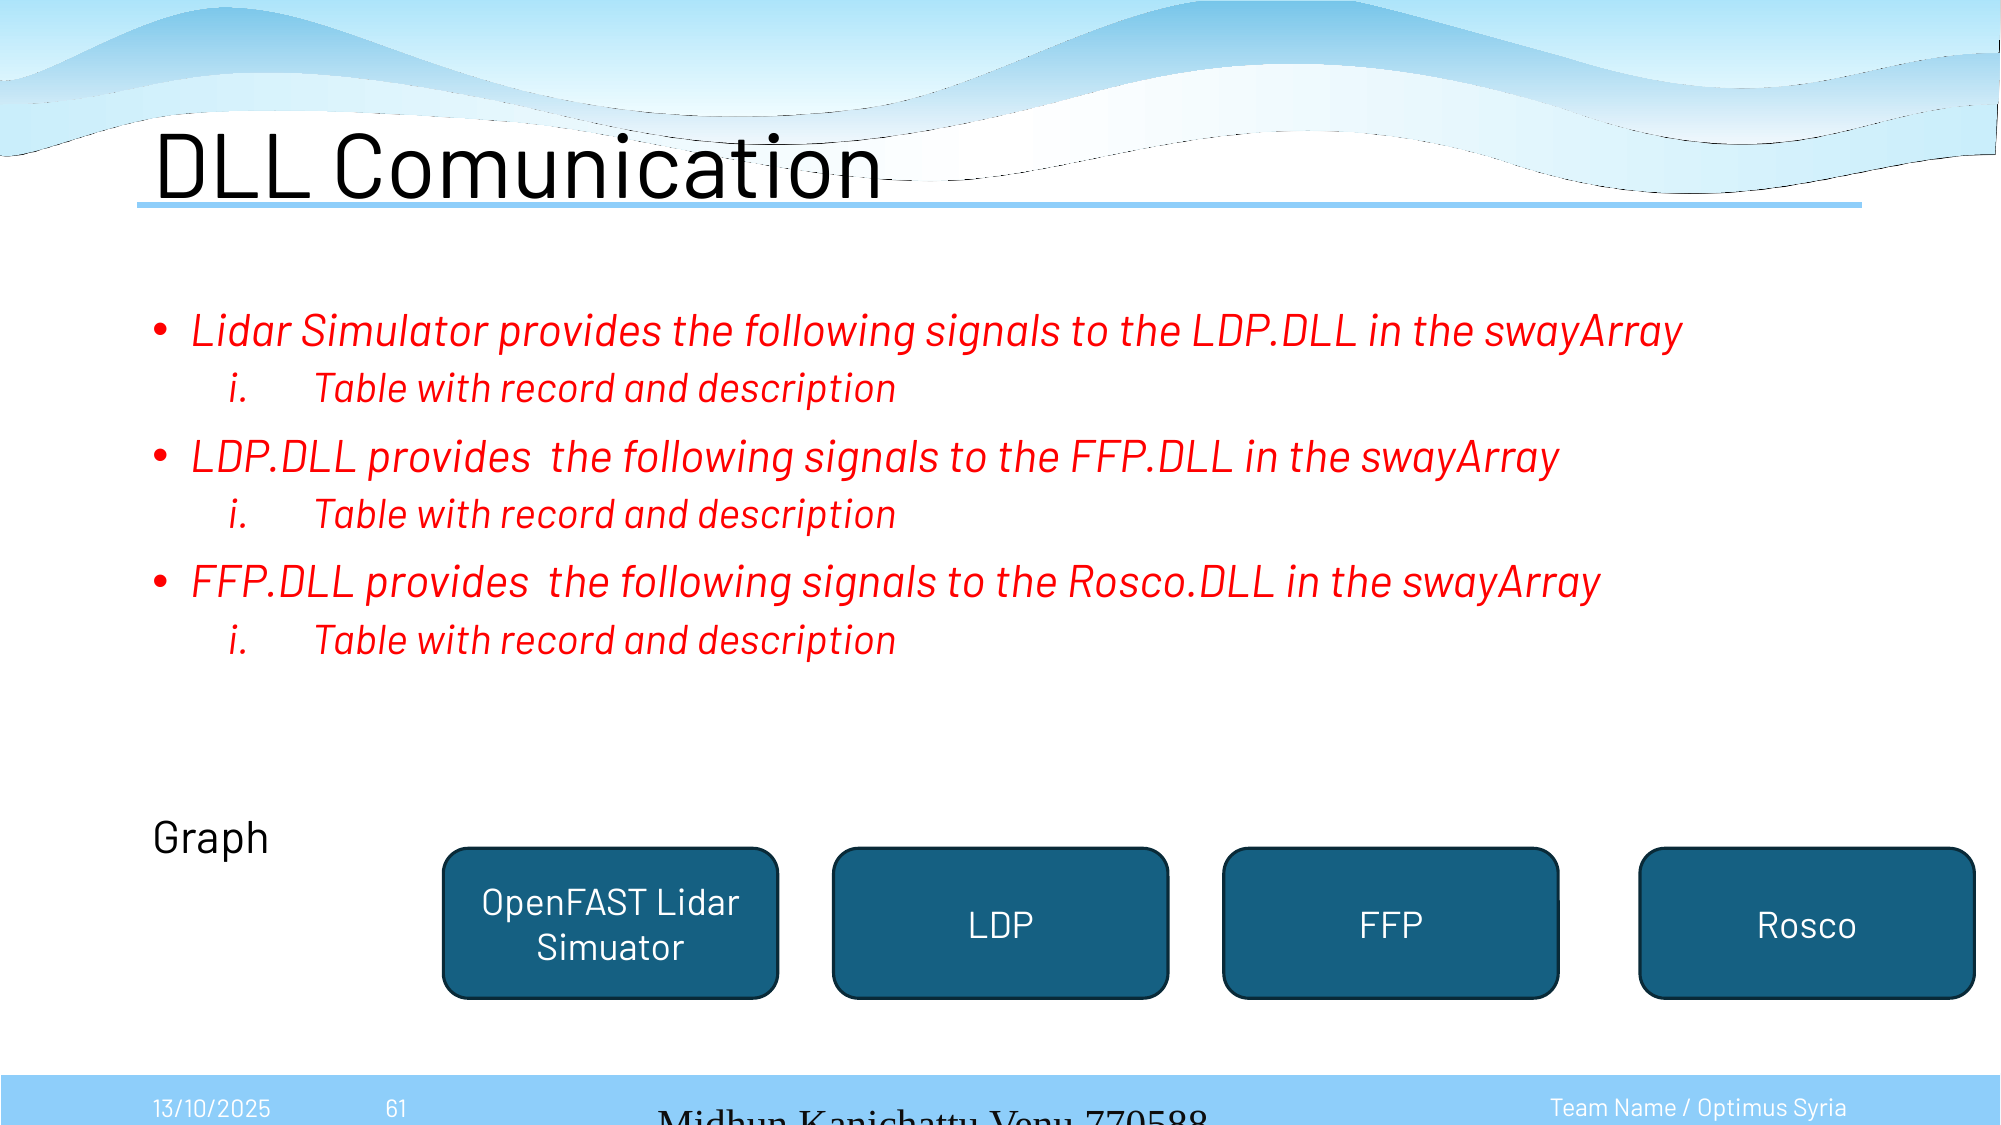

# DLL Comunication
Lidar Simulator provides the following signals to the LDP.DLL in the swayArray
Table with record and description
LDP.DLL provides  the following signals to the FFP.DLL in the swayArray
Table with record and description
FFP.DLL provides  the following signals to the Rosco.DLL in the swayArray
Table with record and description

Graph
FFP
Rosco
OpenFAST Lidar Simuator
LDP
Team Name / Optimus Syria
13/10/2025
61
Midhun Kanichattu Venu 770588